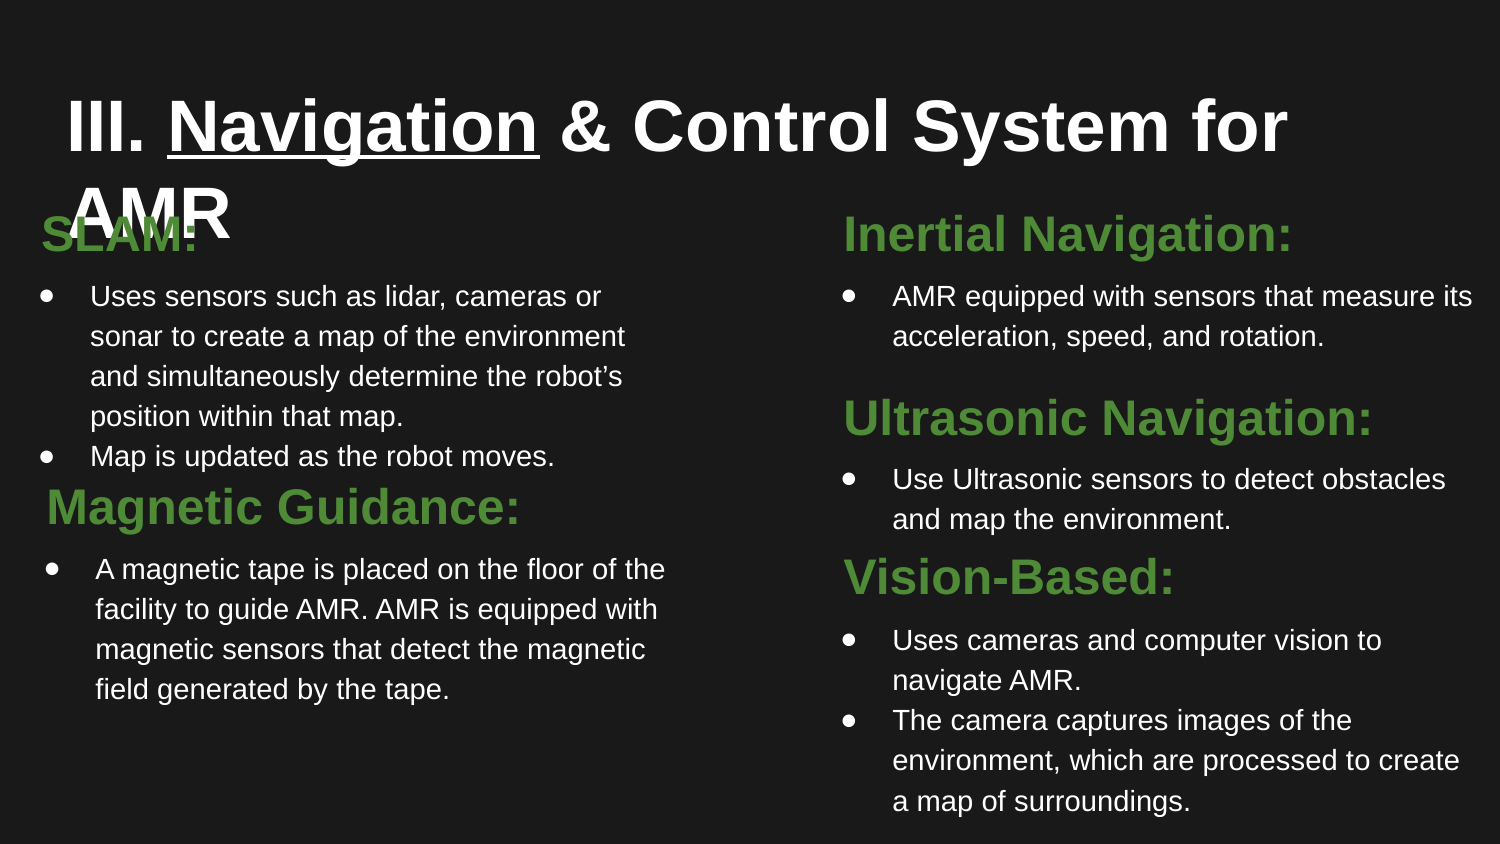

III. Navigation & Control System for AMR
SLAM:
Inertial Navigation:
Uses sensors such as lidar, cameras or sonar to create a map of the environment and simultaneously determine the robot’s position within that map.
Map is updated as the robot moves.
AMR equipped with sensors that measure its acceleration, speed, and rotation.
Ultrasonic Navigation:
Use Ultrasonic sensors to detect obstacles and map the environment.
Magnetic Guidance:
A magnetic tape is placed on the floor of the facility to guide AMR. AMR is equipped with magnetic sensors that detect the magnetic field generated by the tape.
Vision-Based:
Uses cameras and computer vision to navigate AMR.
The camera captures images of the environment, which are processed to create a map of surroundings.